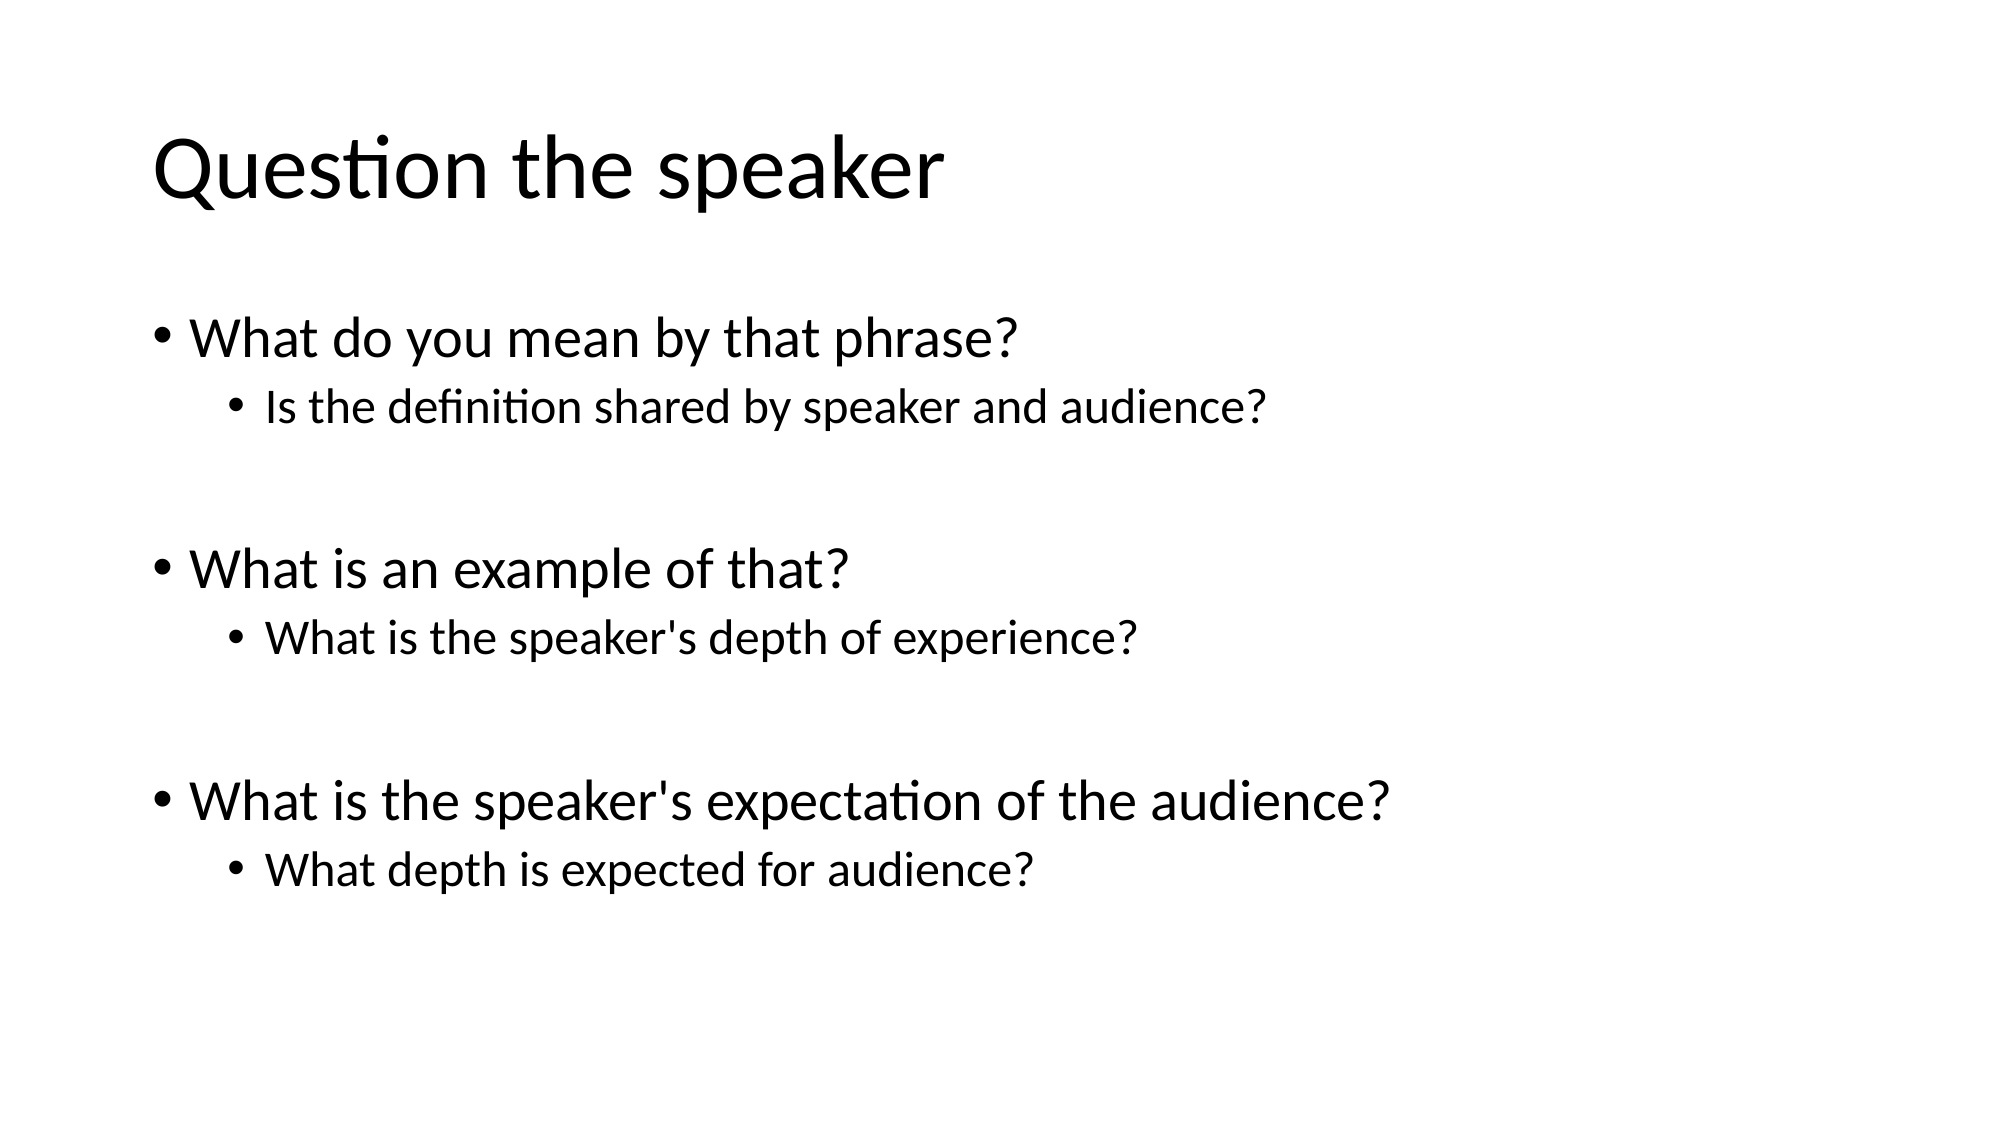

# Question the speaker
What do you mean by that phrase?
Is the definition shared by speaker and audience?

What is an example of that?
What is the speaker's depth of experience?

What is the speaker's expectation of the audience?
What depth is expected for audience?